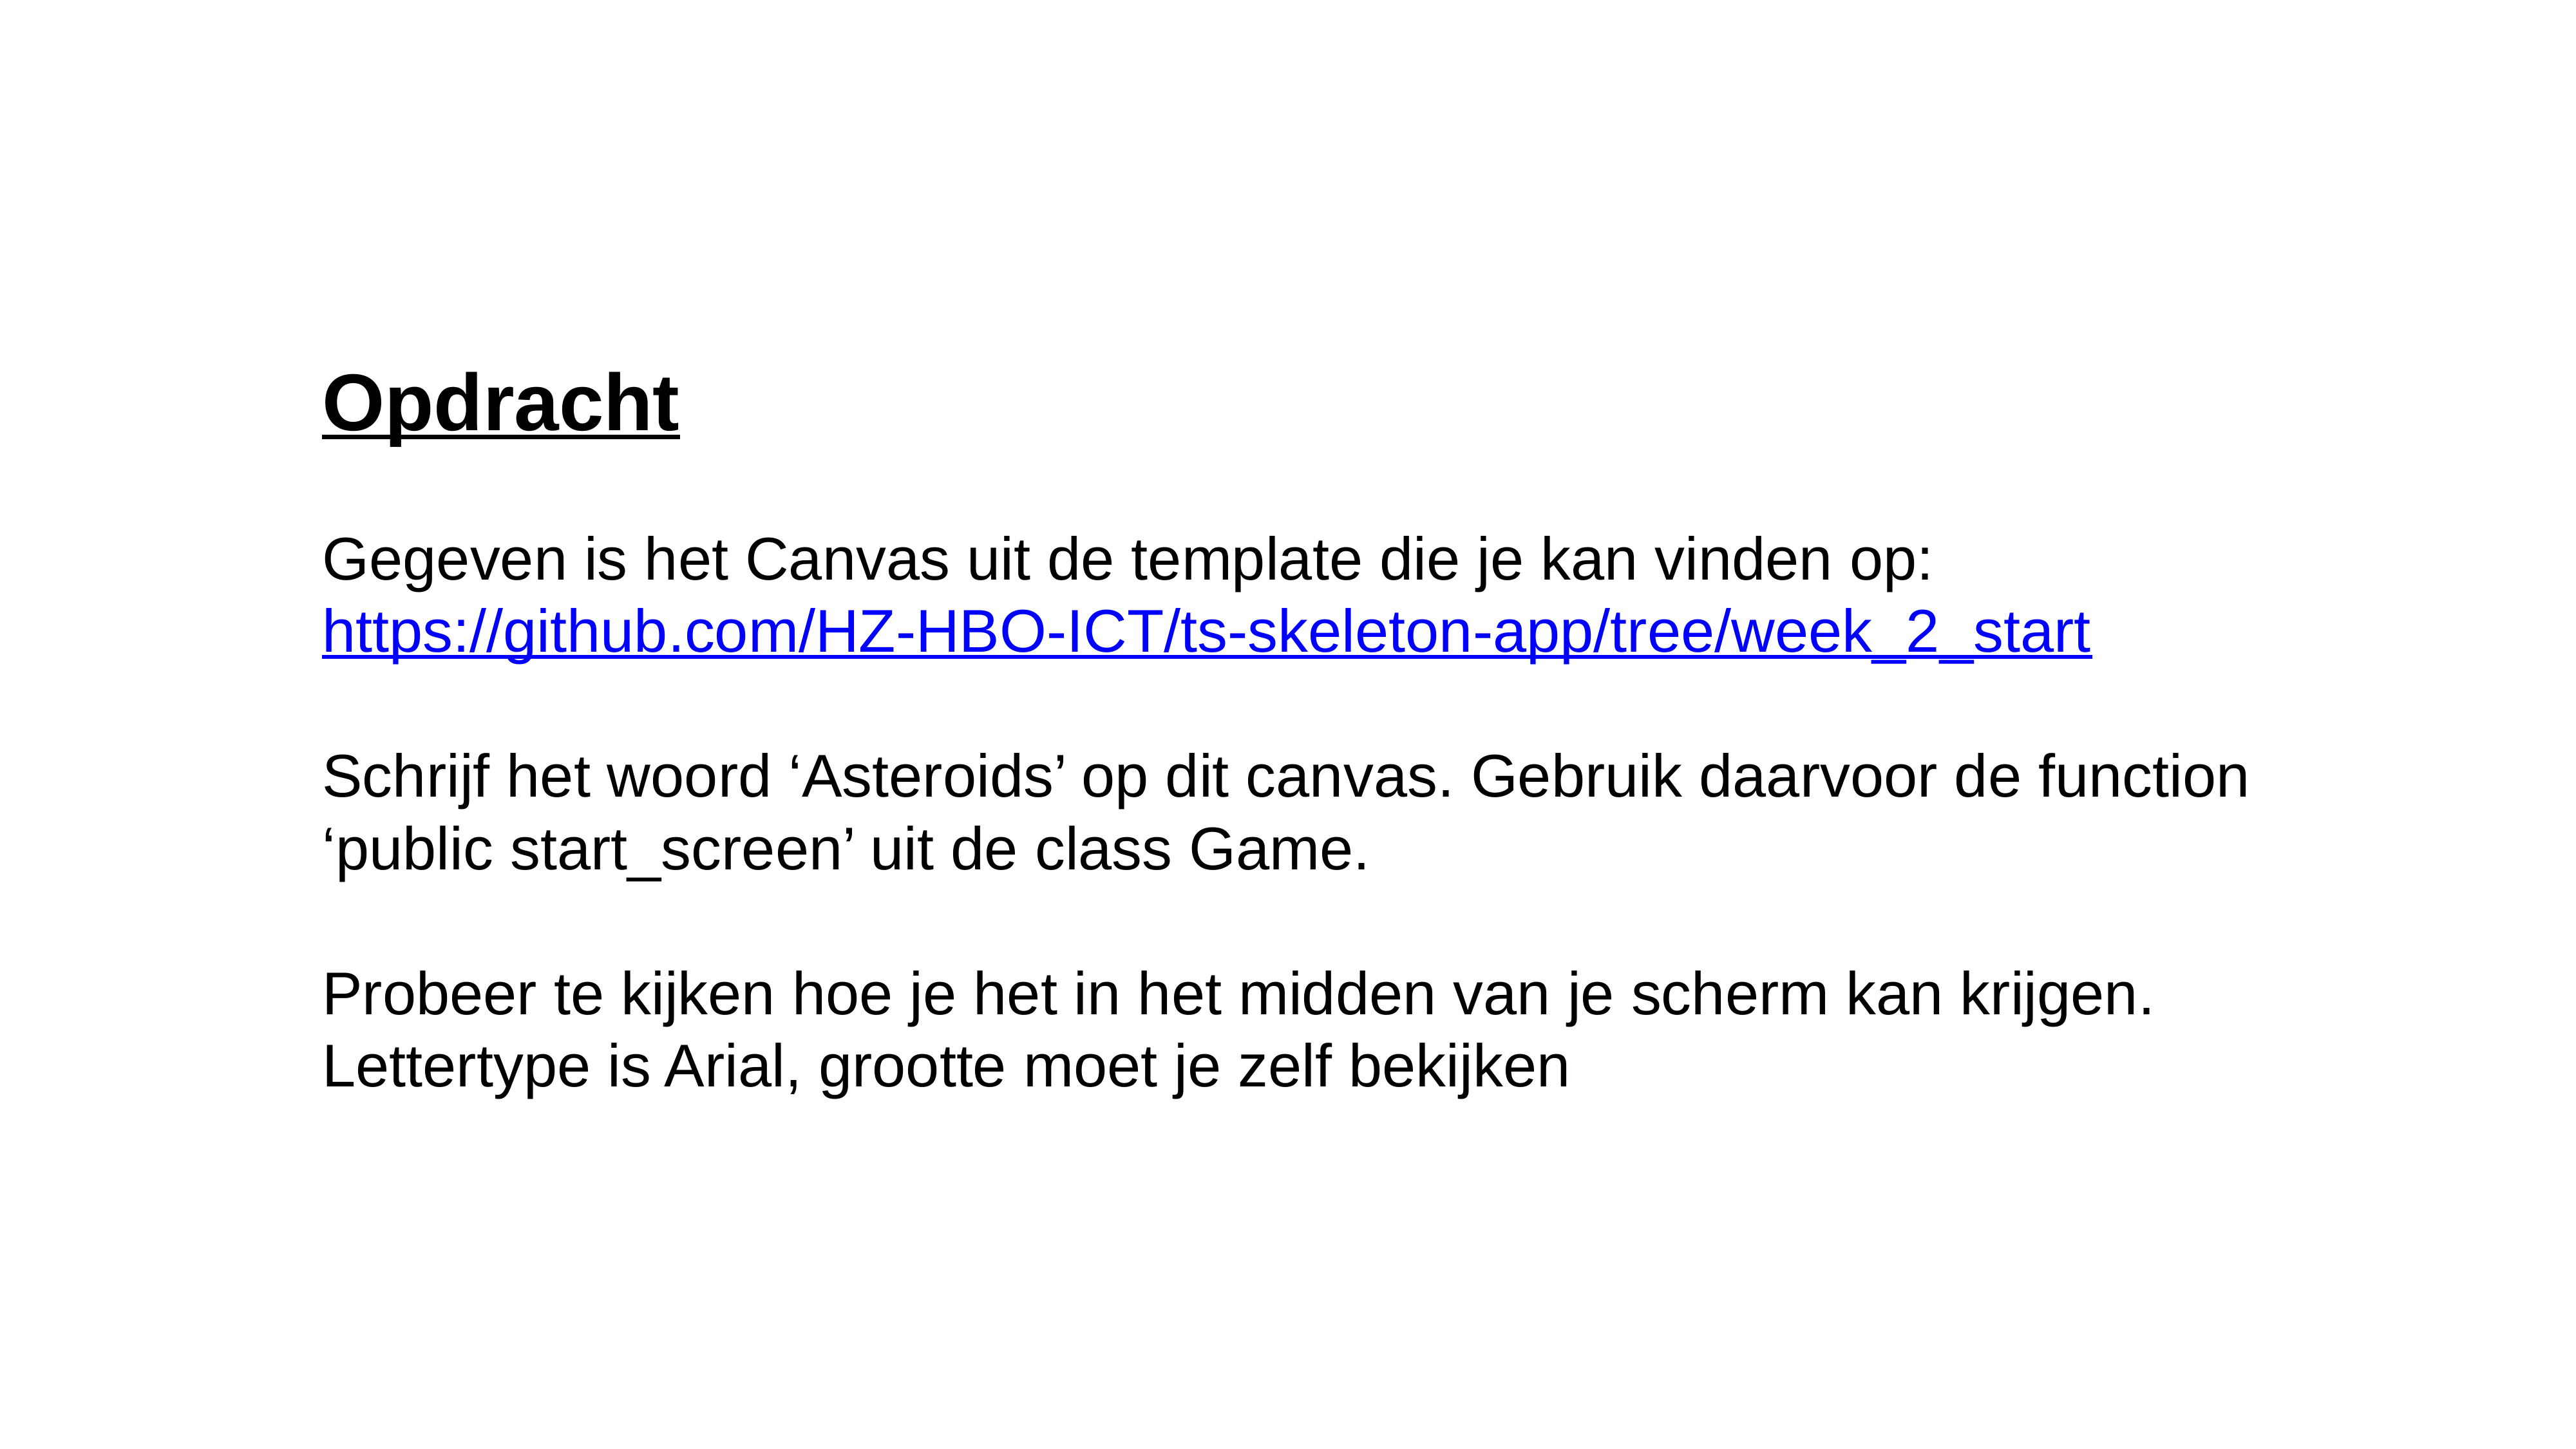

Opdracht

Gegeven is het Canvas uit de template die je kan vinden op:
https://github.com/HZ-HBO-ICT/ts-skeleton-app/tree/week_2_start

Schrijf het woord ‘Asteroids’ op dit canvas. Gebruik daarvoor de function ‘public start_screen’ uit de class Game.

Probeer te kijken hoe je het in het midden van je scherm kan krijgen. Lettertype is Arial, grootte moet je zelf bekijken